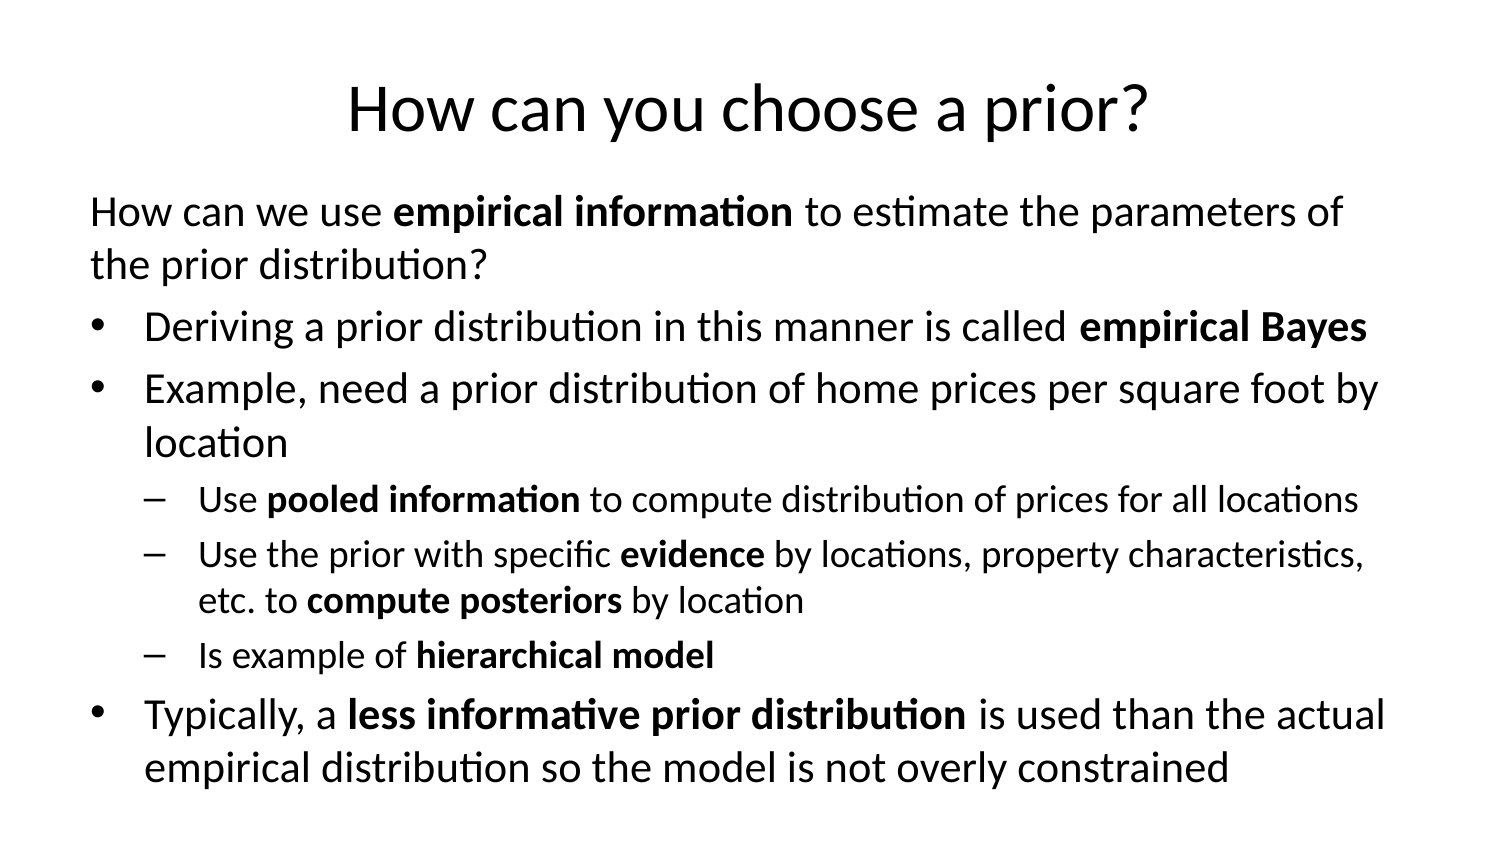

# How can you choose a prior?
How can we use empirical information to estimate the parameters of the prior distribution?
Deriving a prior distribution in this manner is called empirical Bayes
Example, need a prior distribution of home prices per square foot by location
Use pooled information to compute distribution of prices for all locations
Use the prior with specific evidence by locations, property characteristics, etc. to compute posteriors by location
Is example of hierarchical model
Typically, a less informative prior distribution is used than the actual empirical distribution so the model is not overly constrained